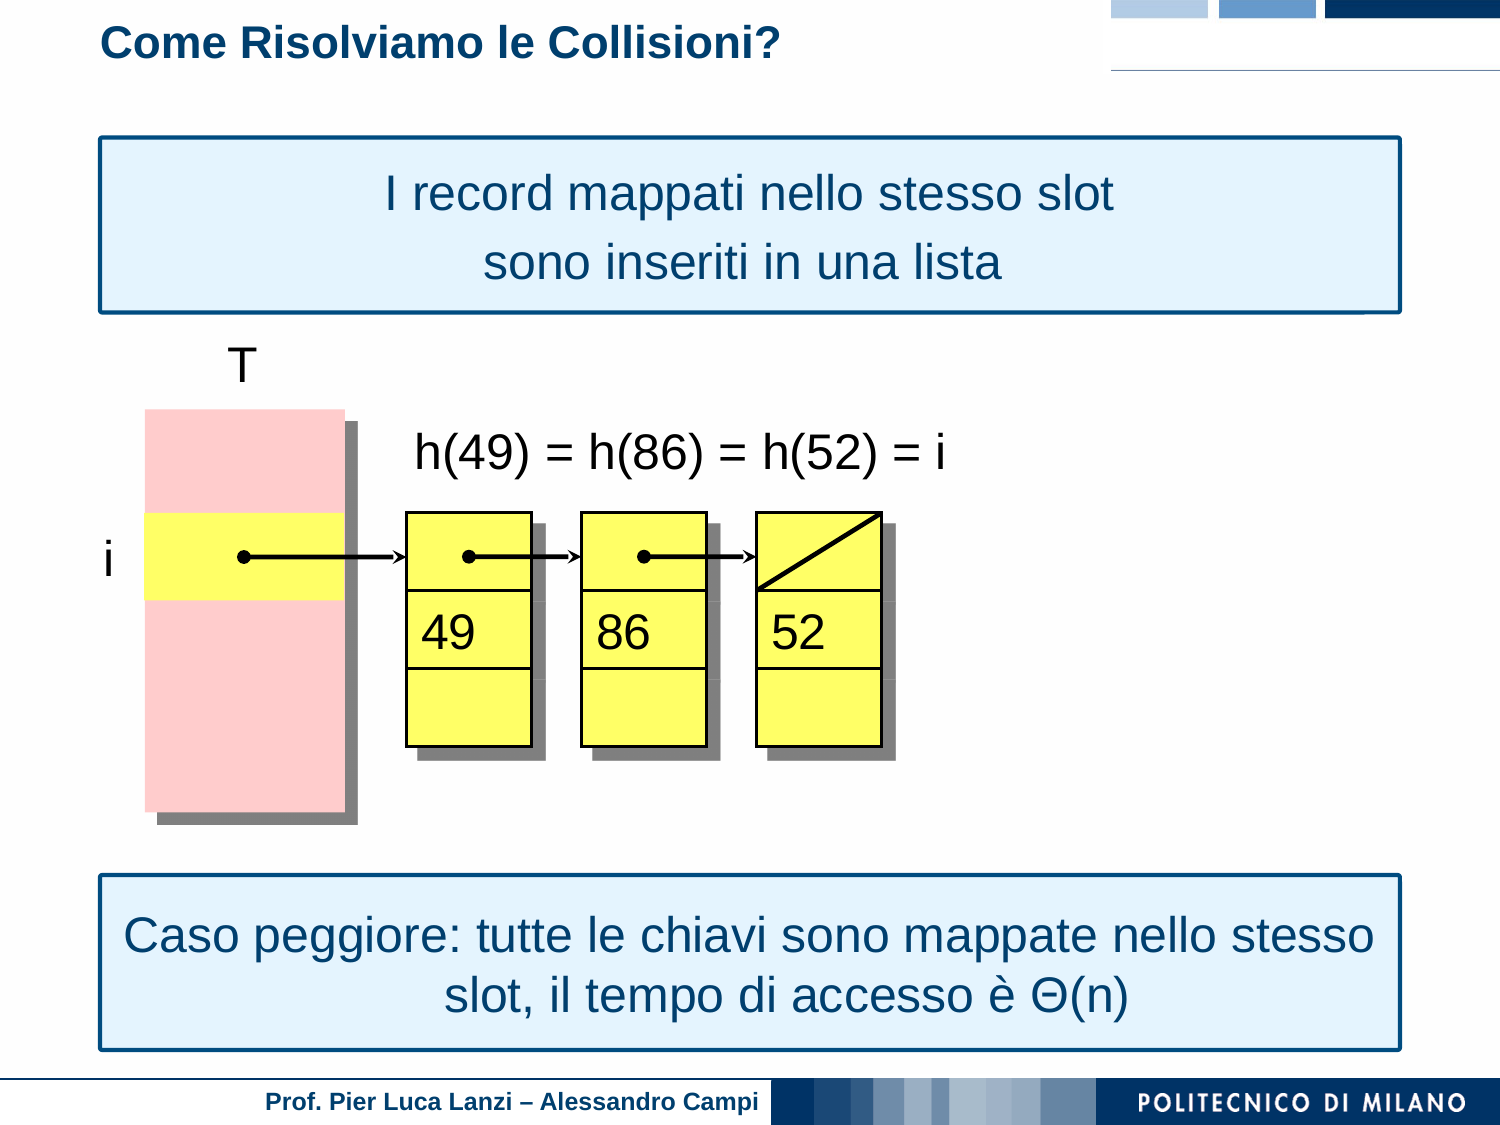

# Come Risolviamo le Collisioni?
I record mappati nello stesso slot
sono inseriti in una lista
T

h(49) = h(86) = h(52) = i

49

86

52

i

Caso peggiore: tutte le chiavi sono mappate nello stesso slot, il tempo di accesso è Θ(n)